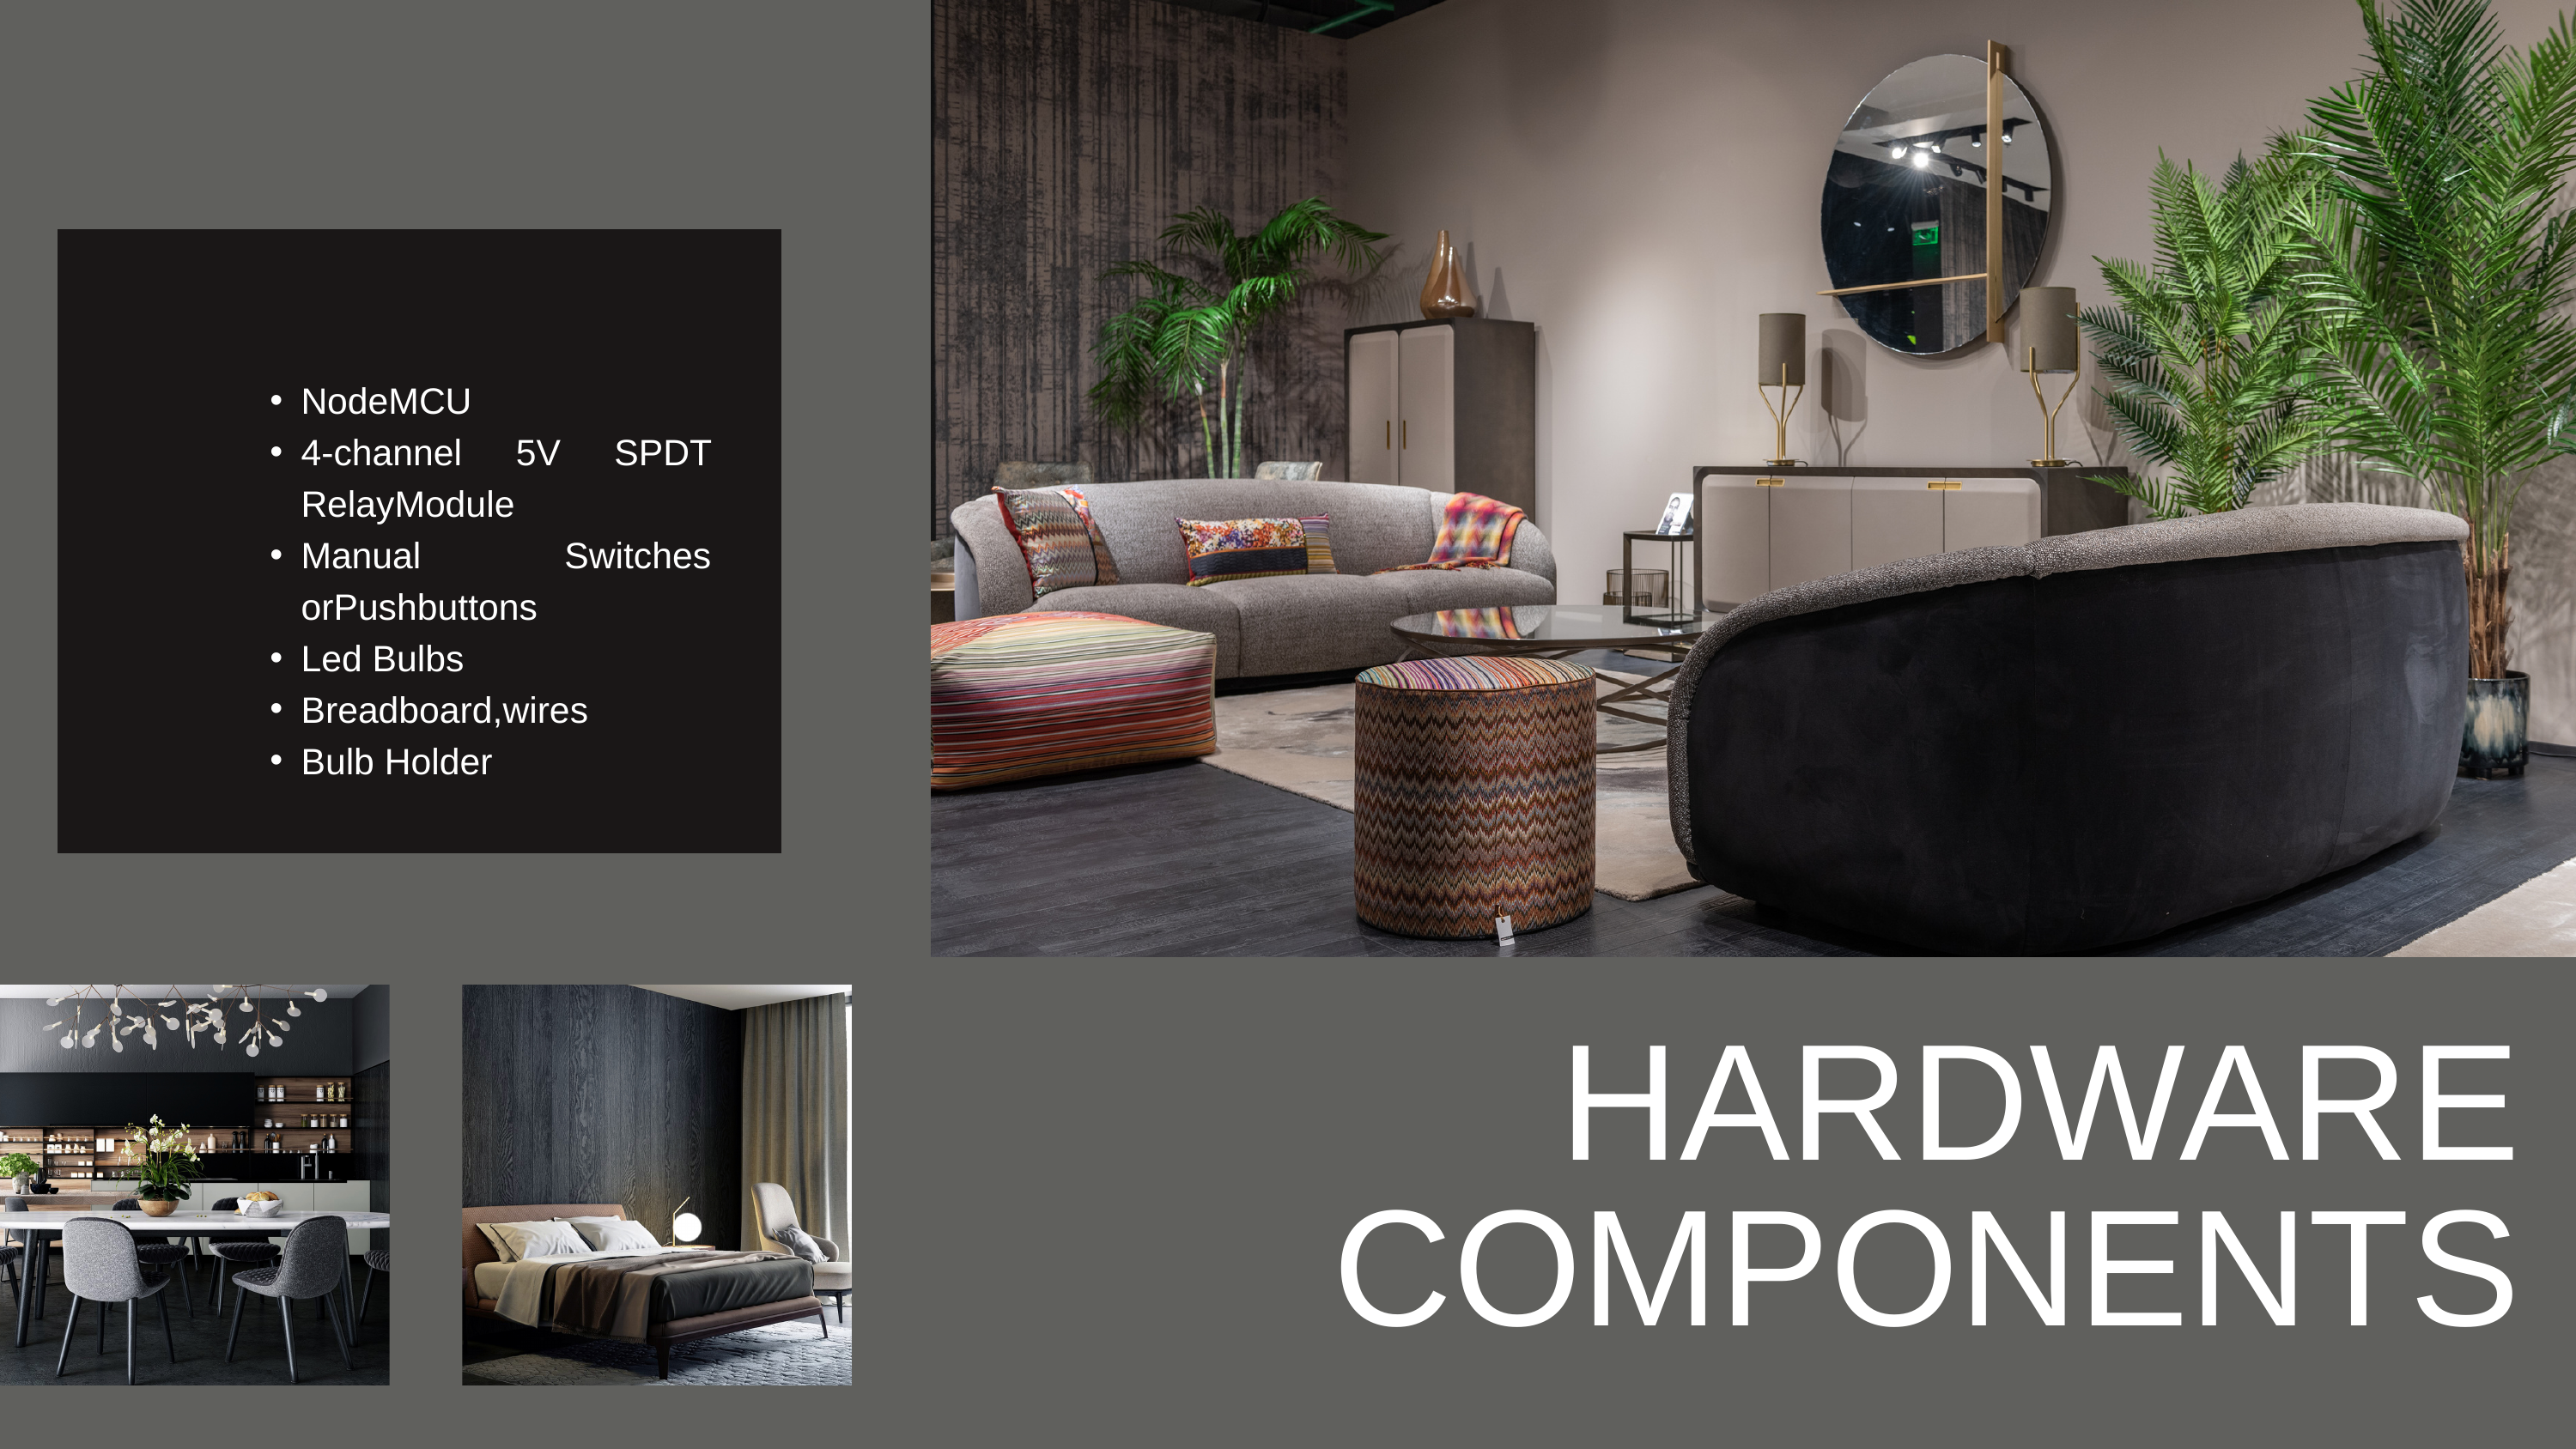

NodeMCU
4-channel 5V SPDT RelayModule
Manual Switches orPushbuttons
Led Bulbs
Breadboard,wires
Bulb Holder

HARDWARE COMPONENTS